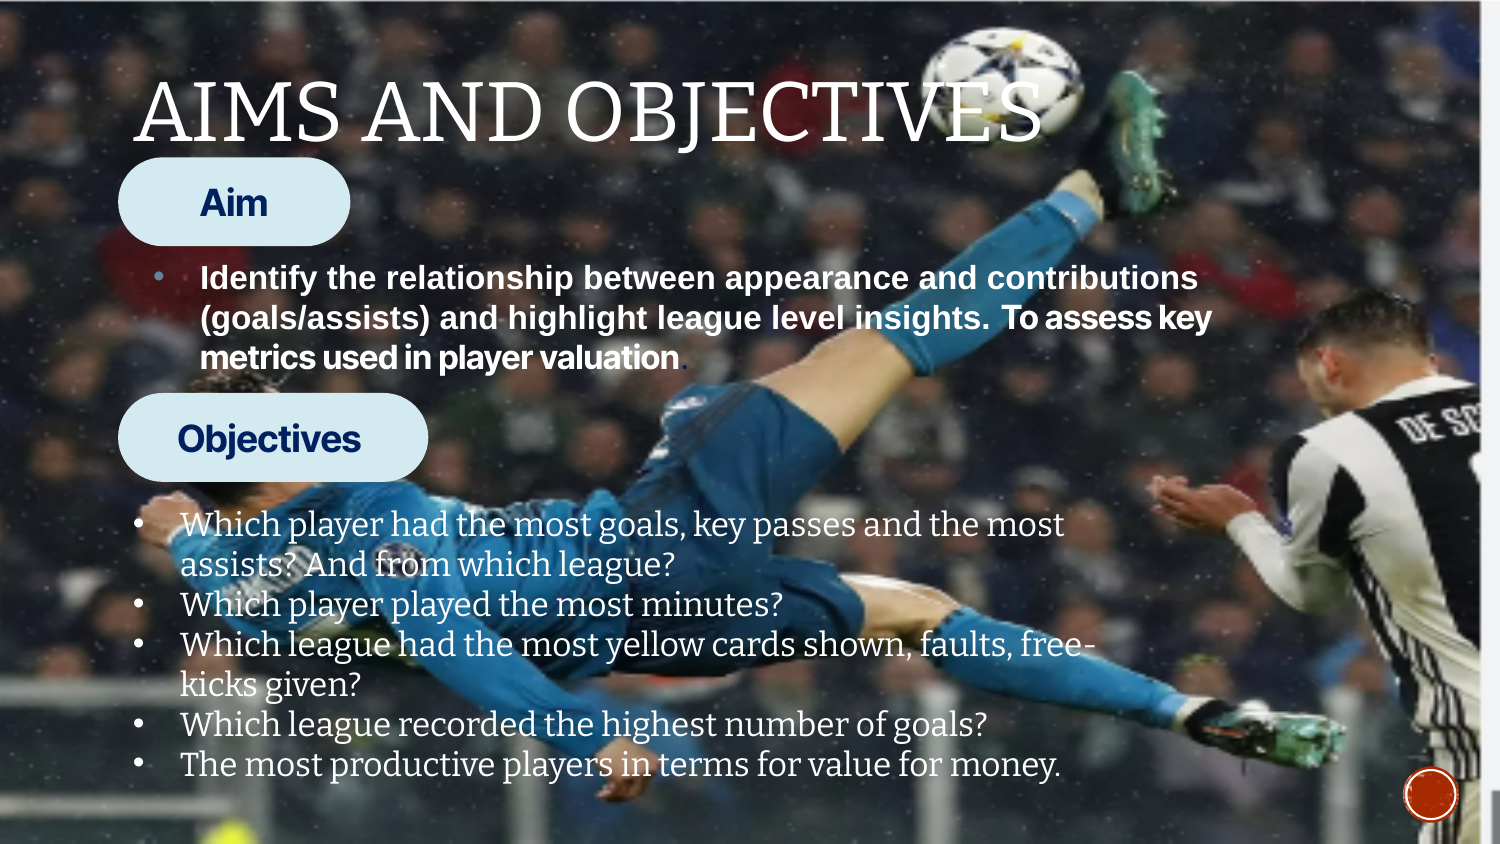

# Aims and Objectives
Aim

Identify the relationship between appearance and contributions (goals/assists) and highlight league level insights. To assess key metrics used in player valuation.
Objectives
Which player had the most goals, key passes and the most assists? And from which league?
Which player played the most minutes?
Which league had the most yellow cards shown, faults, free-kicks given?
Which league recorded the highest number of goals?
The most productive players in terms for value for money.